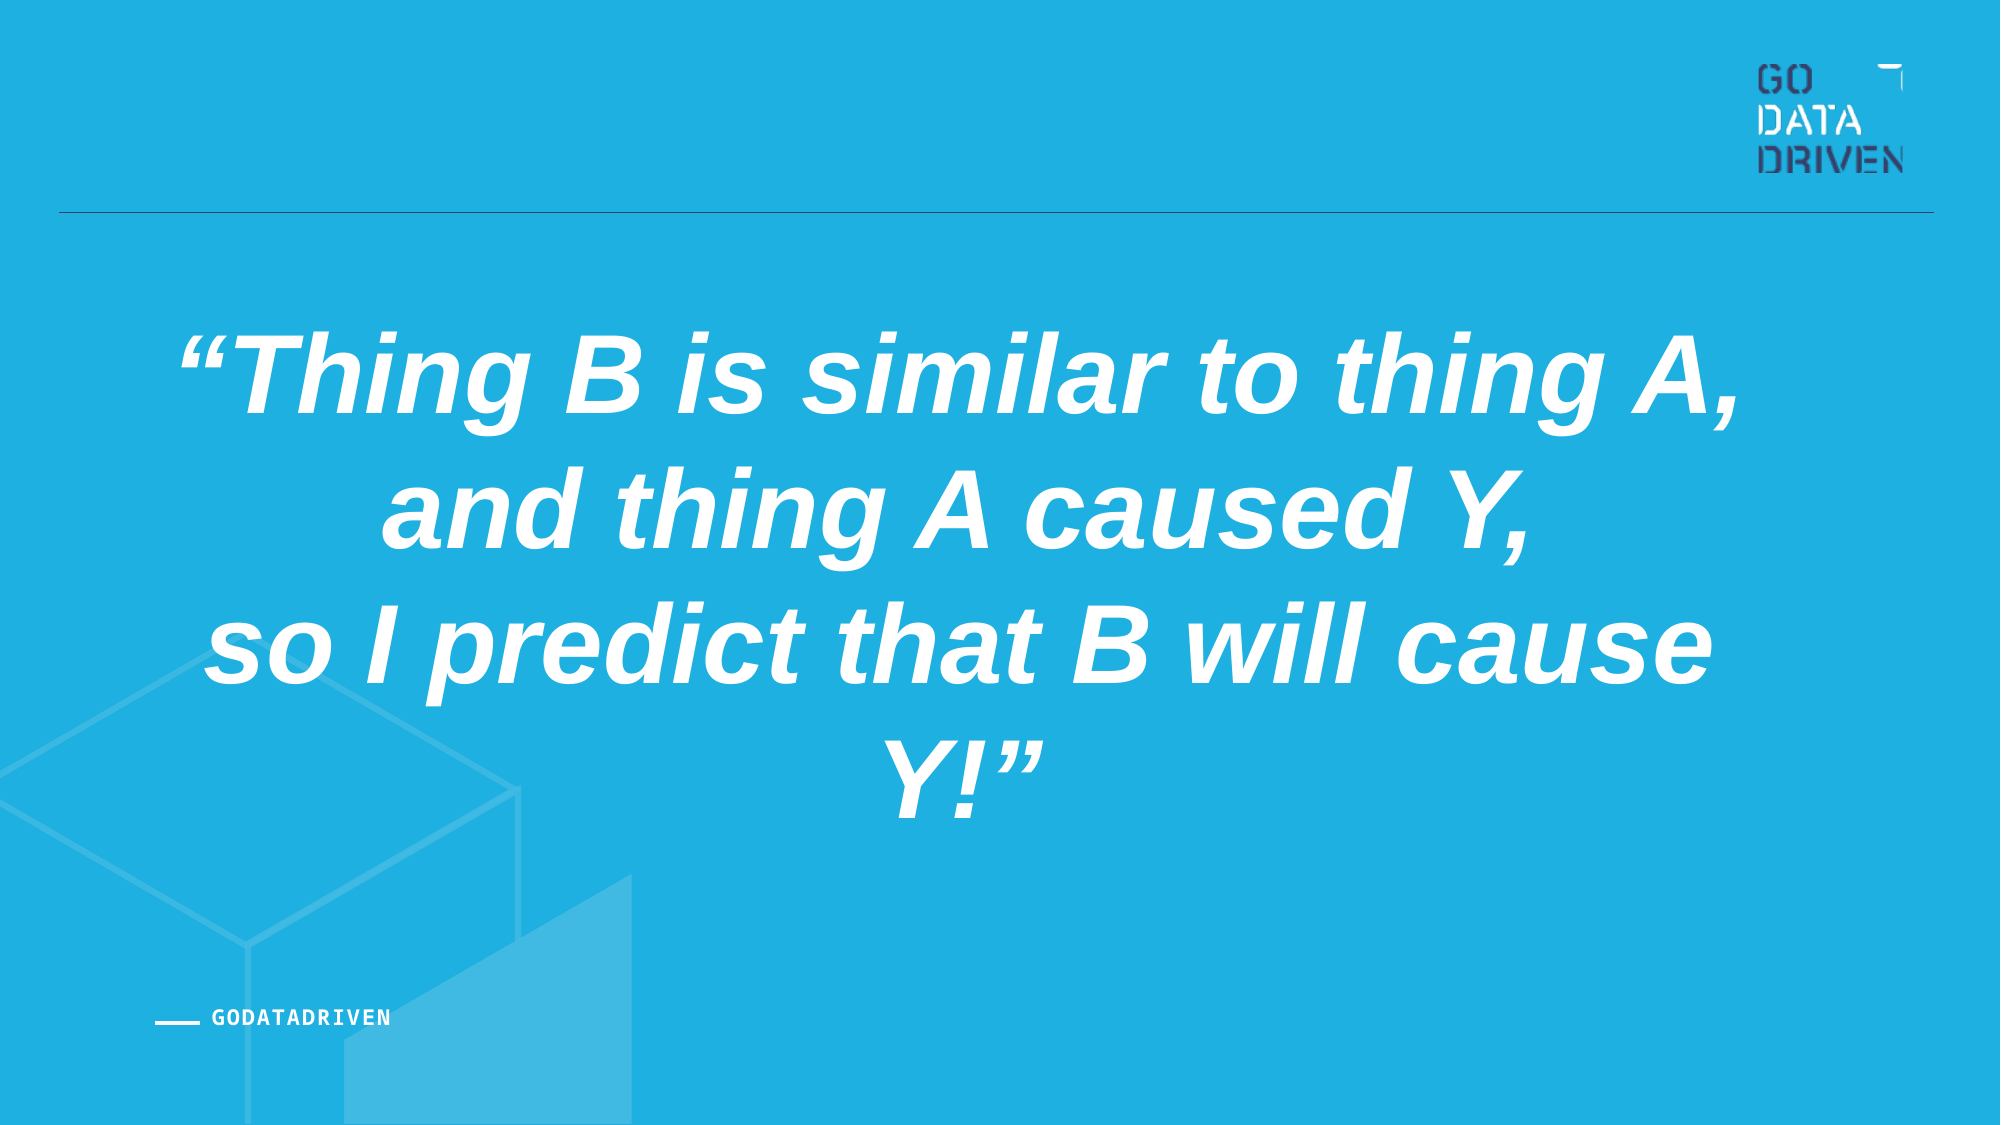

# “Thing B is similar to thing A, and thing A caused Y, so I predict that B will cause Y!”